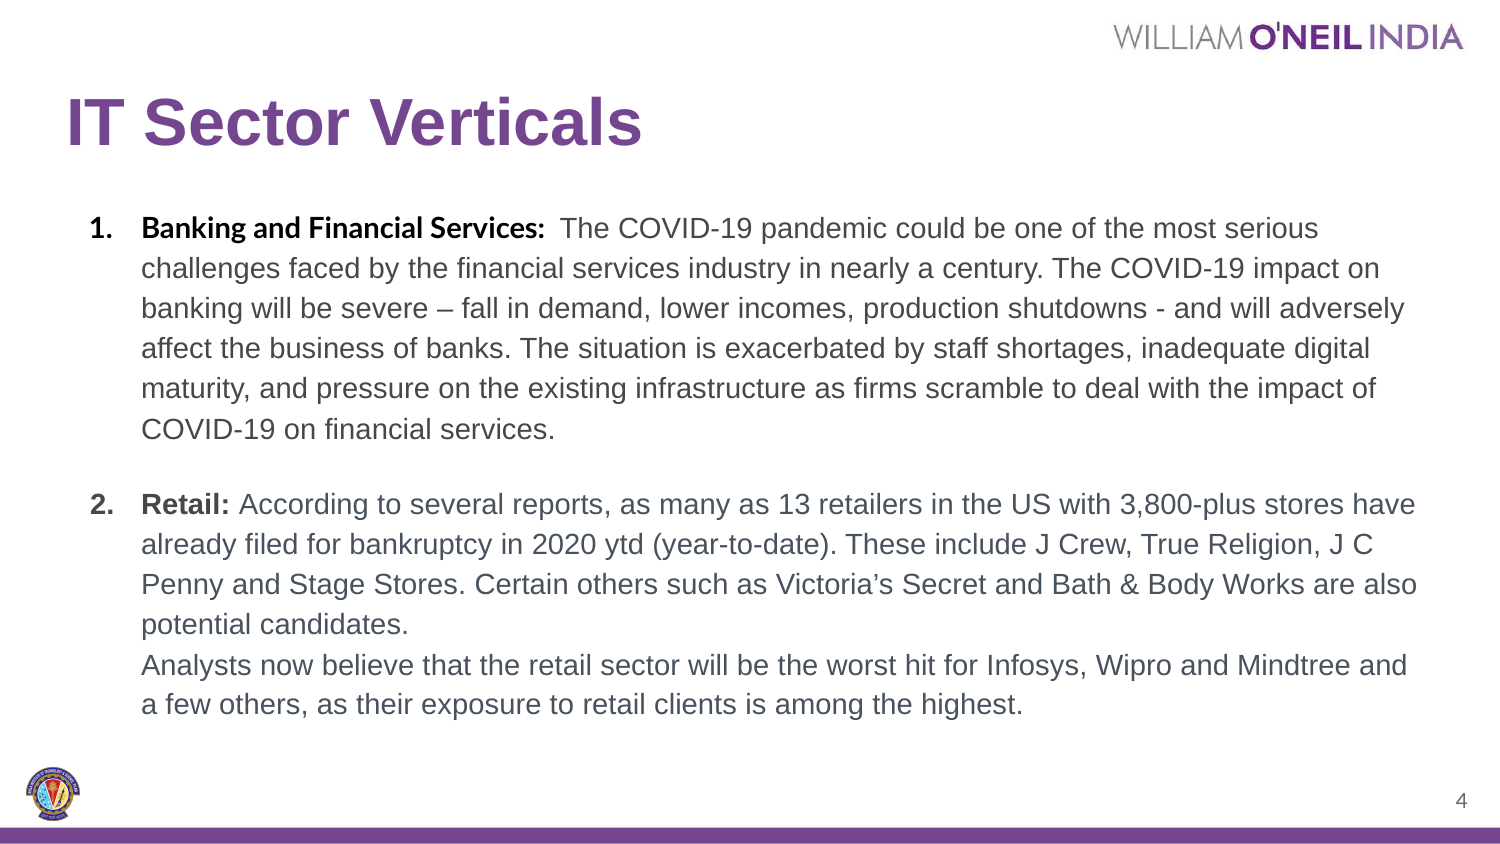

# IT Sector Verticals
Banking and Financial Services:  The COVID-19 pandemic could be one of the most serious challenges faced by the financial services industry in nearly a century. The COVID-19 impact on banking will be severe – fall in demand, lower incomes, production shutdowns - and will adversely affect the business of banks. The situation is exacerbated by staff shortages, inadequate digital maturity, and pressure on the existing infrastructure as firms scramble to deal with the impact of COVID-19 on financial services.
Retail: According to several reports, as many as 13 retailers in the US with 3,800-plus stores have already filed for bankruptcy in 2020 ytd (year-to-date). These include J Crew, True Religion, J C Penny and Stage Stores. Certain others such as Victoria’s Secret and Bath & Body Works are also potential candidates.
Analysts now believe that the retail sector will be the worst hit for Infosys, Wipro and Mindtree and a few others, as their exposure to retail clients is among the highest.

4